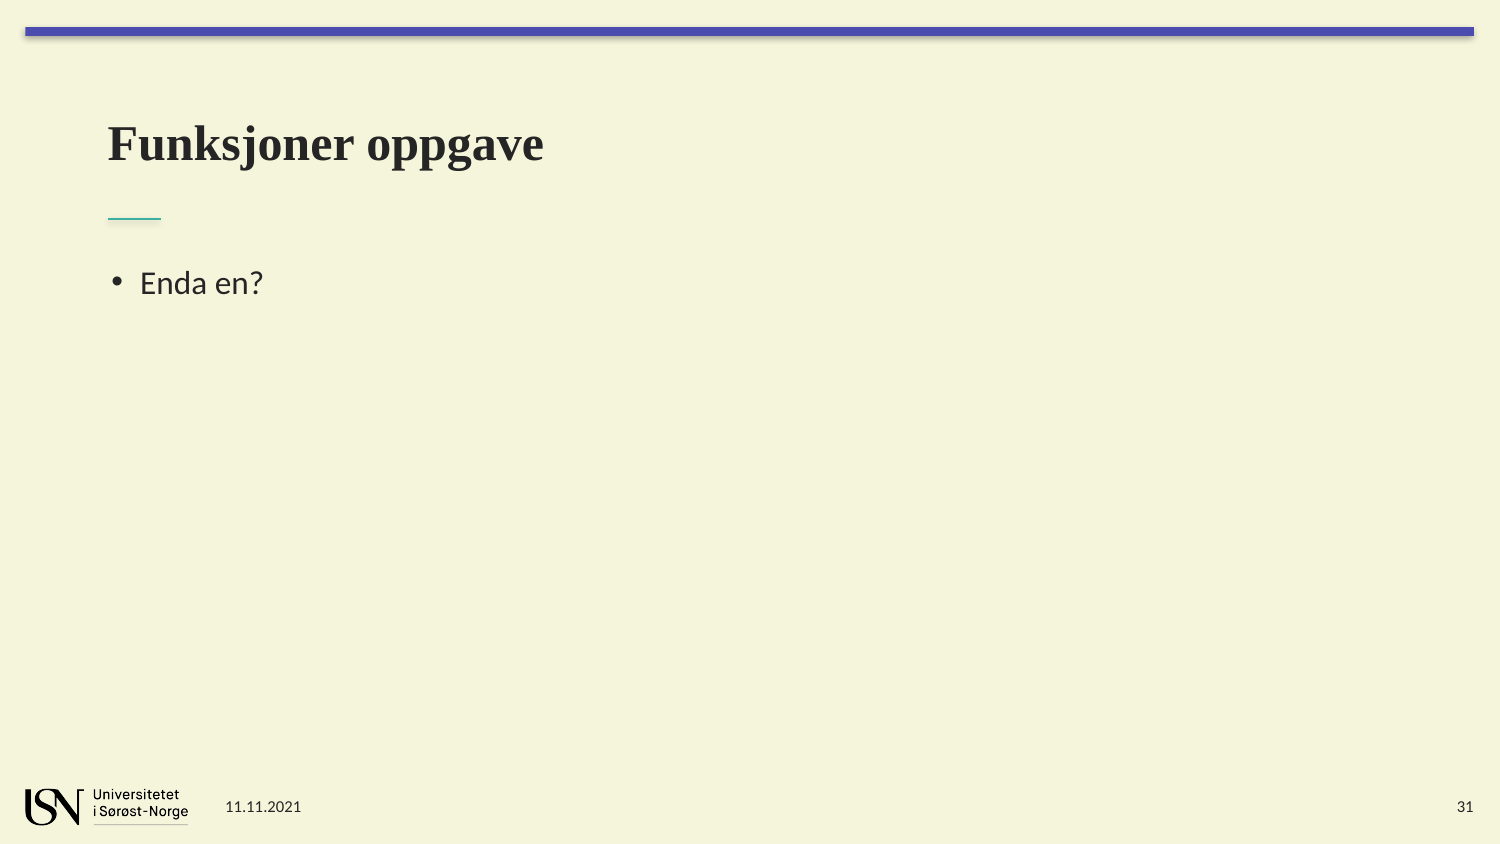

# Funksjoner oppgave
Enda en?
11.11.2021
31